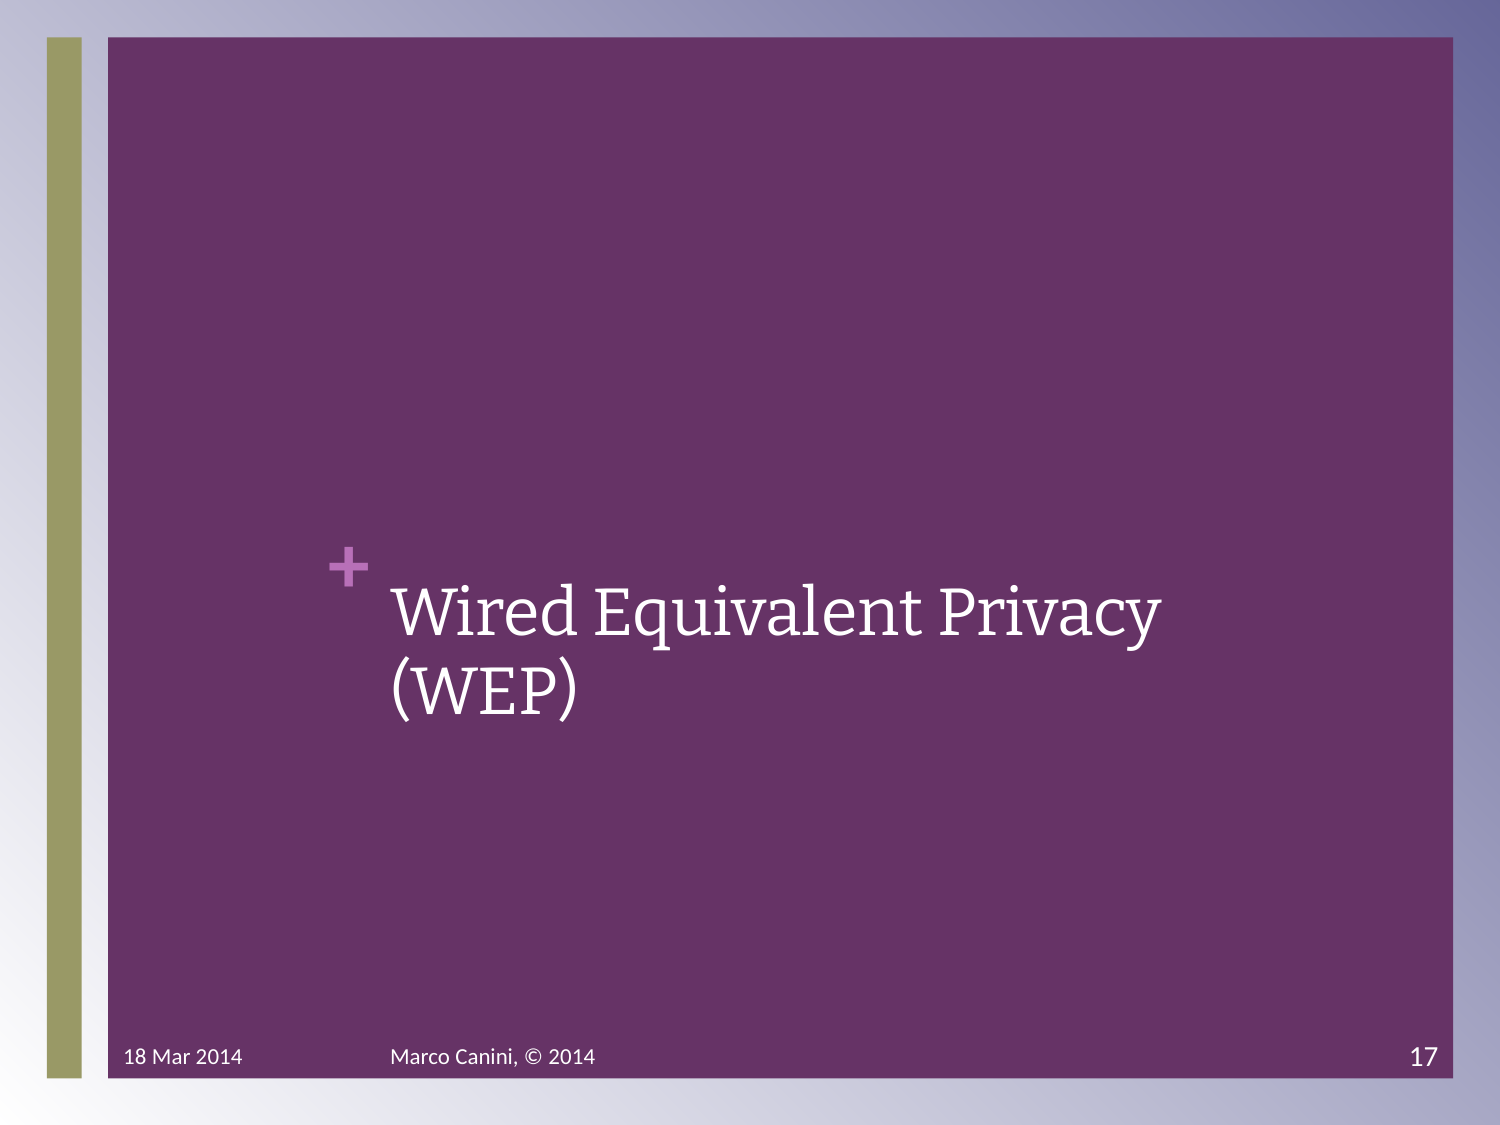

# Wired Equivalent Privacy (WEP)

18 Mar 2014
Marco Canini, © 2014
17